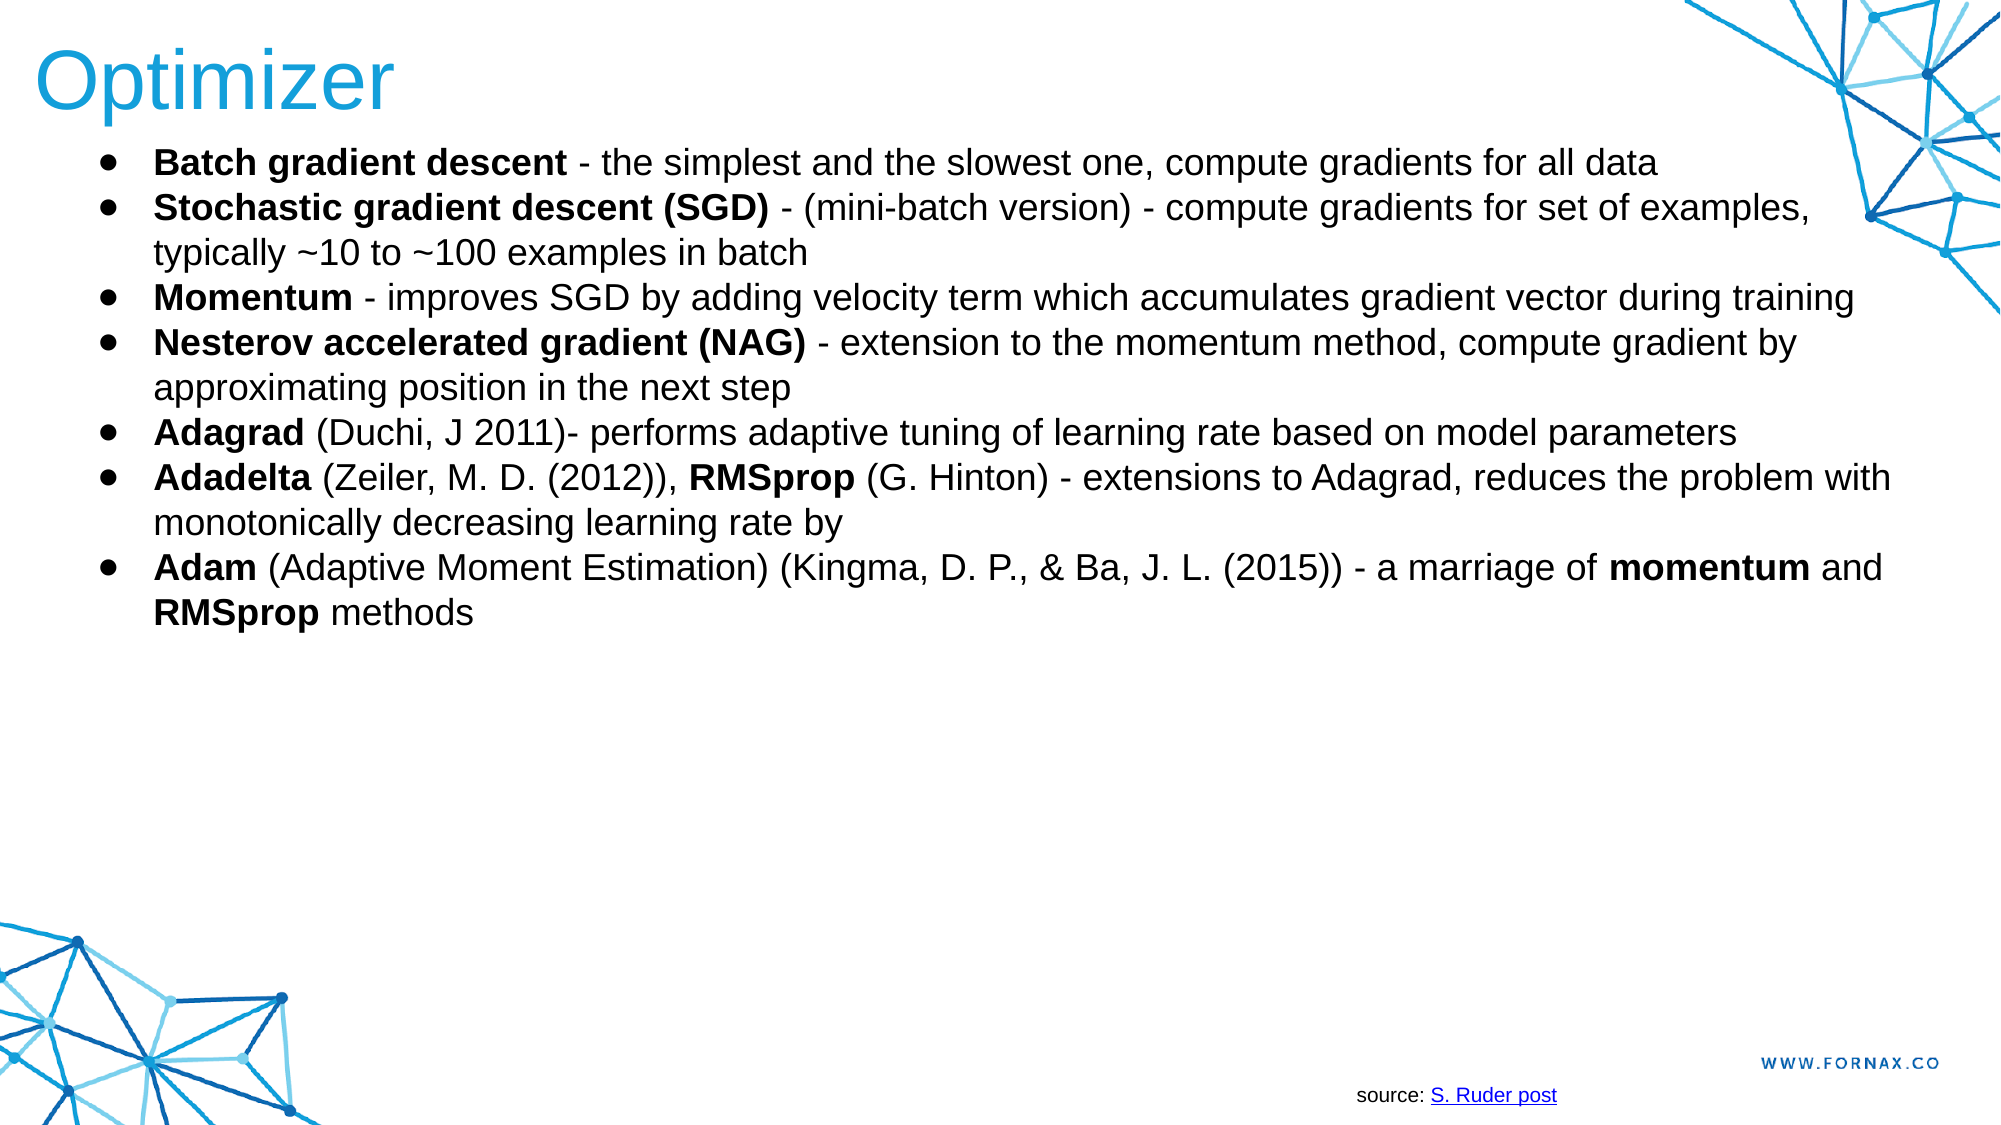

# Optimizer
Batch gradient descent - the simplest and the slowest one, compute gradients for all data
Stochastic gradient descent (SGD) - (mini-batch version) - compute gradients for set of examples, typically ~10 to ~100 examples in batch
Momentum - improves SGD by adding velocity term which accumulates gradient vector during training
Nesterov accelerated gradient (NAG) - extension to the momentum method, compute gradient by approximating position in the next step
Adagrad (Duchi, J 2011)- performs adaptive tuning of learning rate based on model parameters
Adadelta (Zeiler, M. D. (2012)), RMSprop (G. Hinton) - extensions to Adagrad, reduces the problem with monotonically decreasing learning rate by
Adam (Adaptive Moment Estimation) (Kingma, D. P., & Ba, J. L. (2015)) - a marriage of momentum and RMSprop methods
source: S. Ruder post